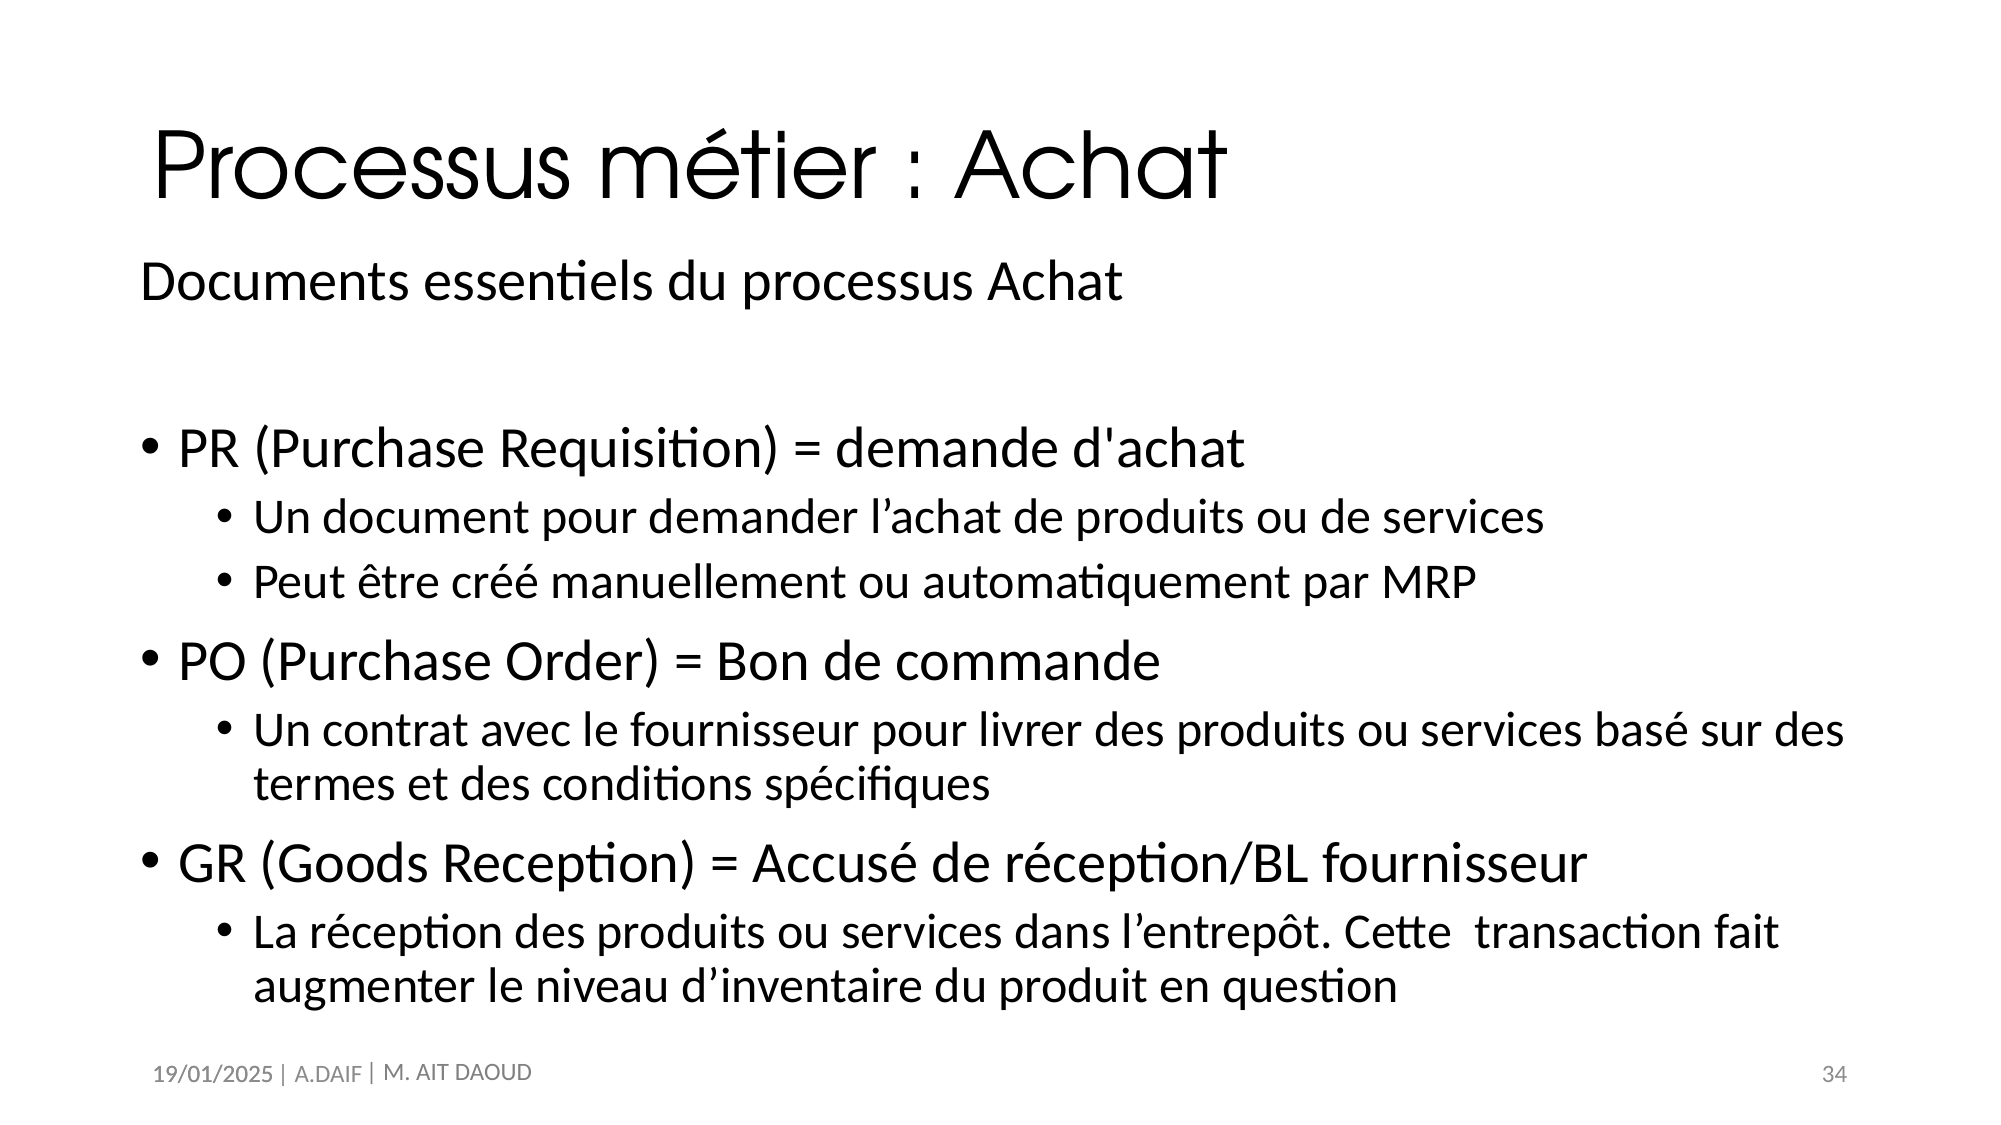

# Processus métier : Achat
Documents essentiels du processus Achat

PR (Purchase Requisition) = demande d'achat
Un document pour demander l’achat de produits ou de services
Peut être créé manuellement ou automatiquement par MRP
PO (Purchase Order) = Bon de commande
Un contrat avec le fournisseur pour livrer des produits ou services basé sur des termes et des conditions spécifiques
GR (Goods Reception) = Accusé de réception/BL fournisseur
La réception des produits ou services dans l’entrepôt. Cette  transaction fait augmenter le niveau d’inventaire du produit en question
19/01/2025
34